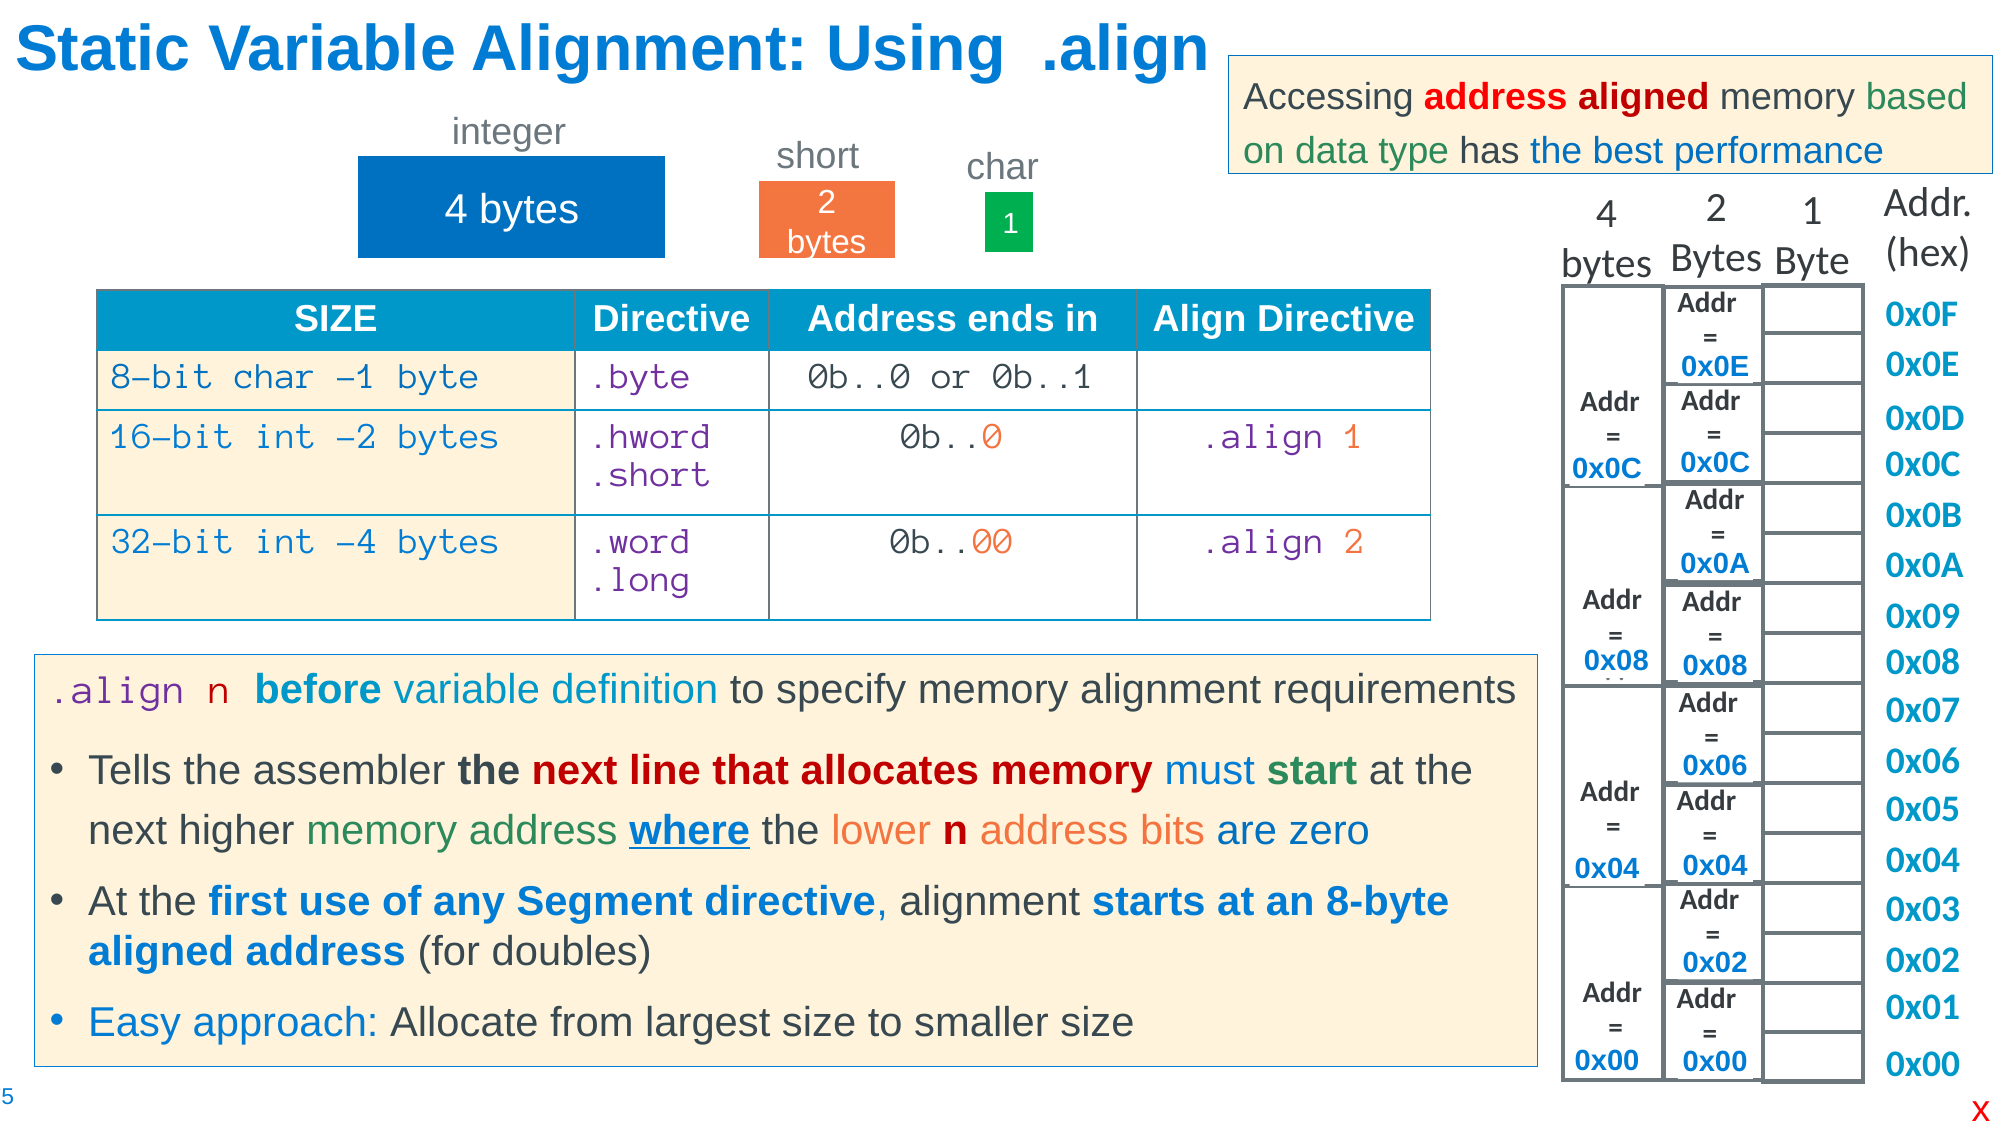

# Static Variable Alignment: Using  .align
Accessing address aligned memory based on data type has the best performance
integer
short
char
4 bytes
Addr.
(hex)
1
Byte
0x0F

0x0E

0x0D
0x0C

0x0B

0x0A

0x09
0x08

0x07

0x06

0x05

0x04

0x03

0x02

0x01

0x00
2
Bytes
Addr
=
??

Addr
=
??

Addr
=
??

Addr
=
??

Addr
=
??

Addr
=
??

Addr
=
??

Addr
=
??

4
bytes

Addr
=
??
Addr
=
??
Addr
=
??
Addr
=
??
2 bytes
1
| SIZE | Directive | Address ends in | Align Directive |
| --- | --- | --- | --- |
| 8-bit char -1 byte | .byte | 0b..0 or 0b..1 |  |
| 16-bit int -2 bytes | .hword .short | 0b..0 | .align 1 |
| 32-bit int -4 bytes | .word .long | 0b..00 | .align 2 |
0x0E
0x0C
0x0A
0x08
0x06
0x04
0x02
0x00
0x0C
0x08
0x04
0x00
.align n before variable definition to specify memory alignment requirements
Tells the assembler the next line that allocates memory must start at the next higher memory address where the lower n address bits are zero
At the first use of any Segment directive, alignment starts at an 8-byte aligned address (for doubles)
Easy approach: Allocate from largest size to smaller size
x